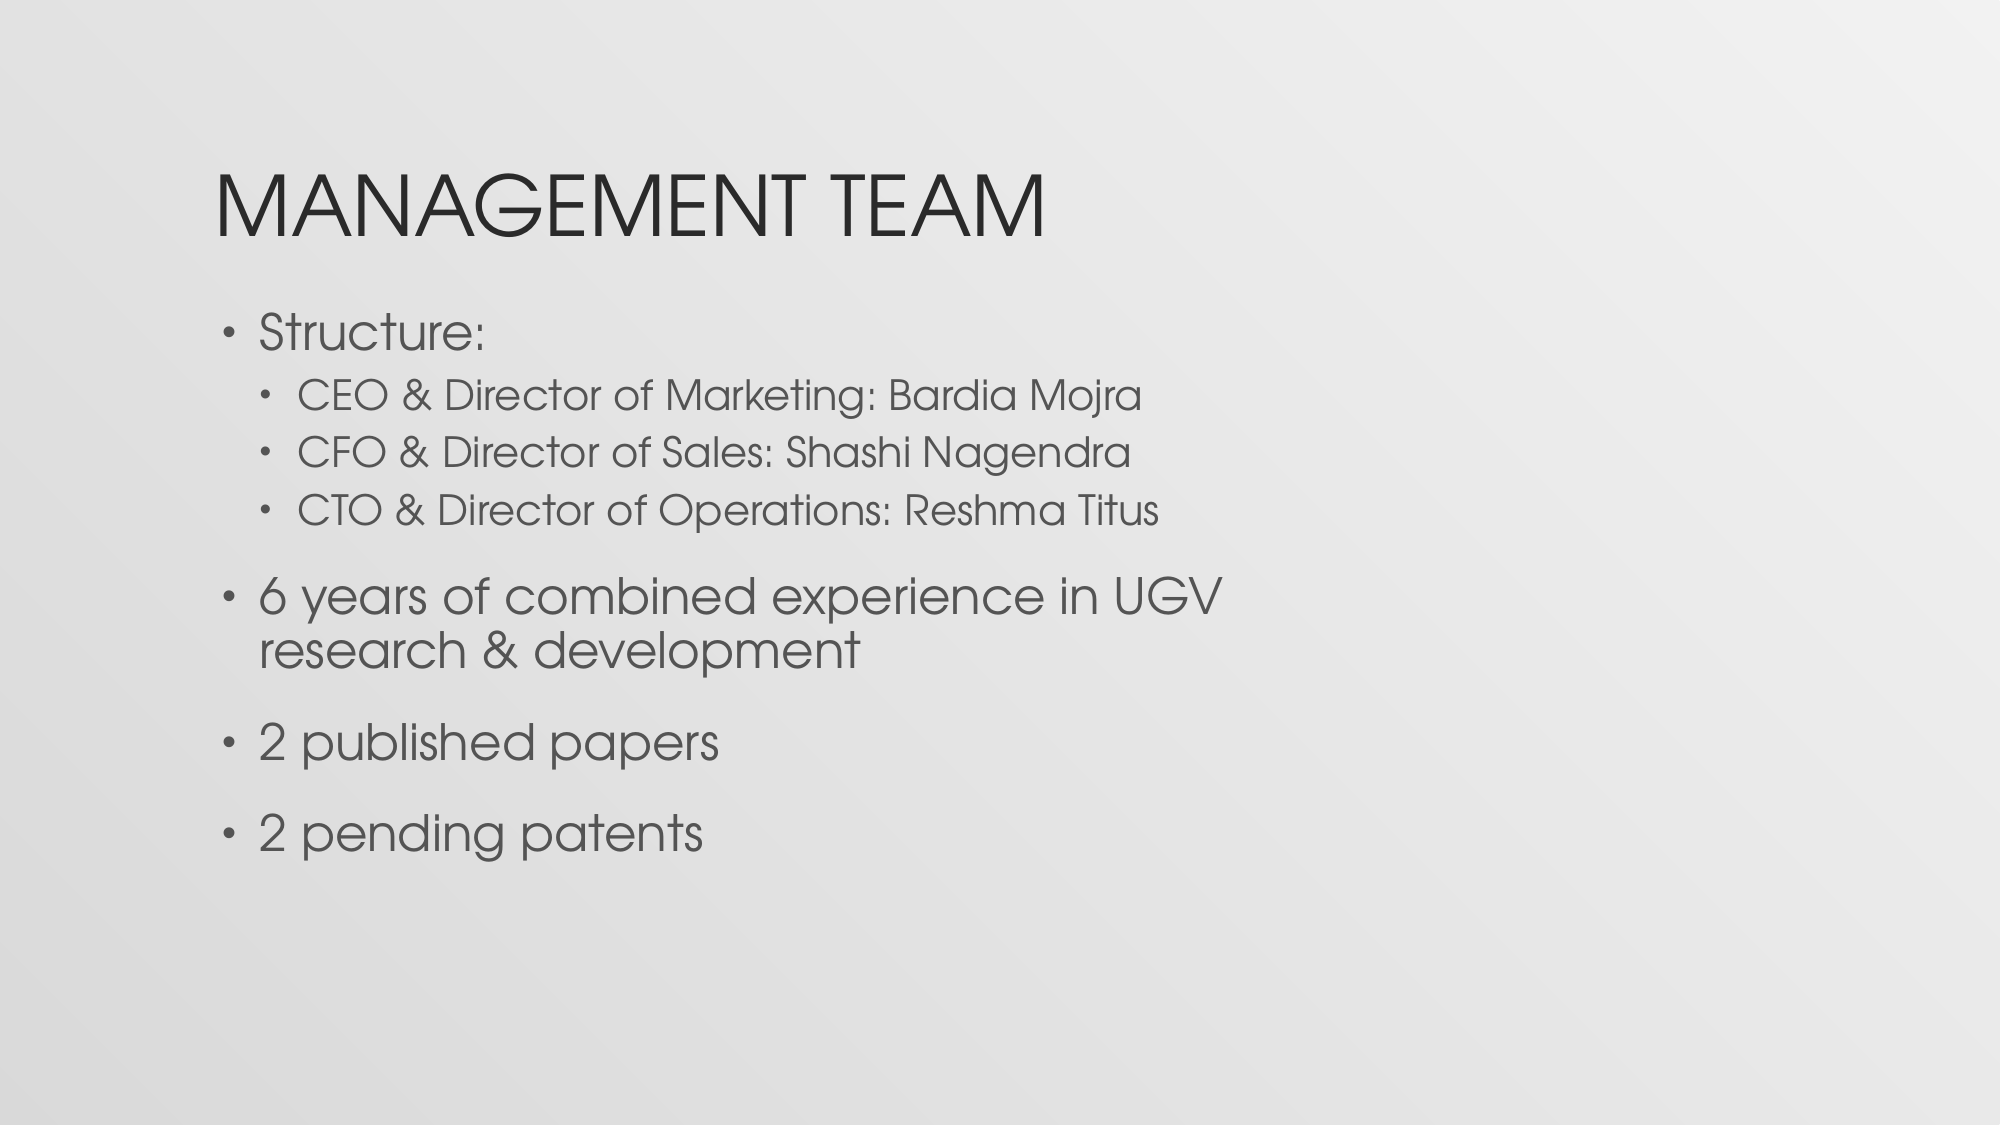

# Management team
Structure:
CEO & Director of Marketing: Bardia Mojra
CFO & Director of Sales: Shashi Nagendra
CTO & Director of Operations: Reshma Titus
6 years of combined experience in UGV research & development
2 published papers
2 pending patents